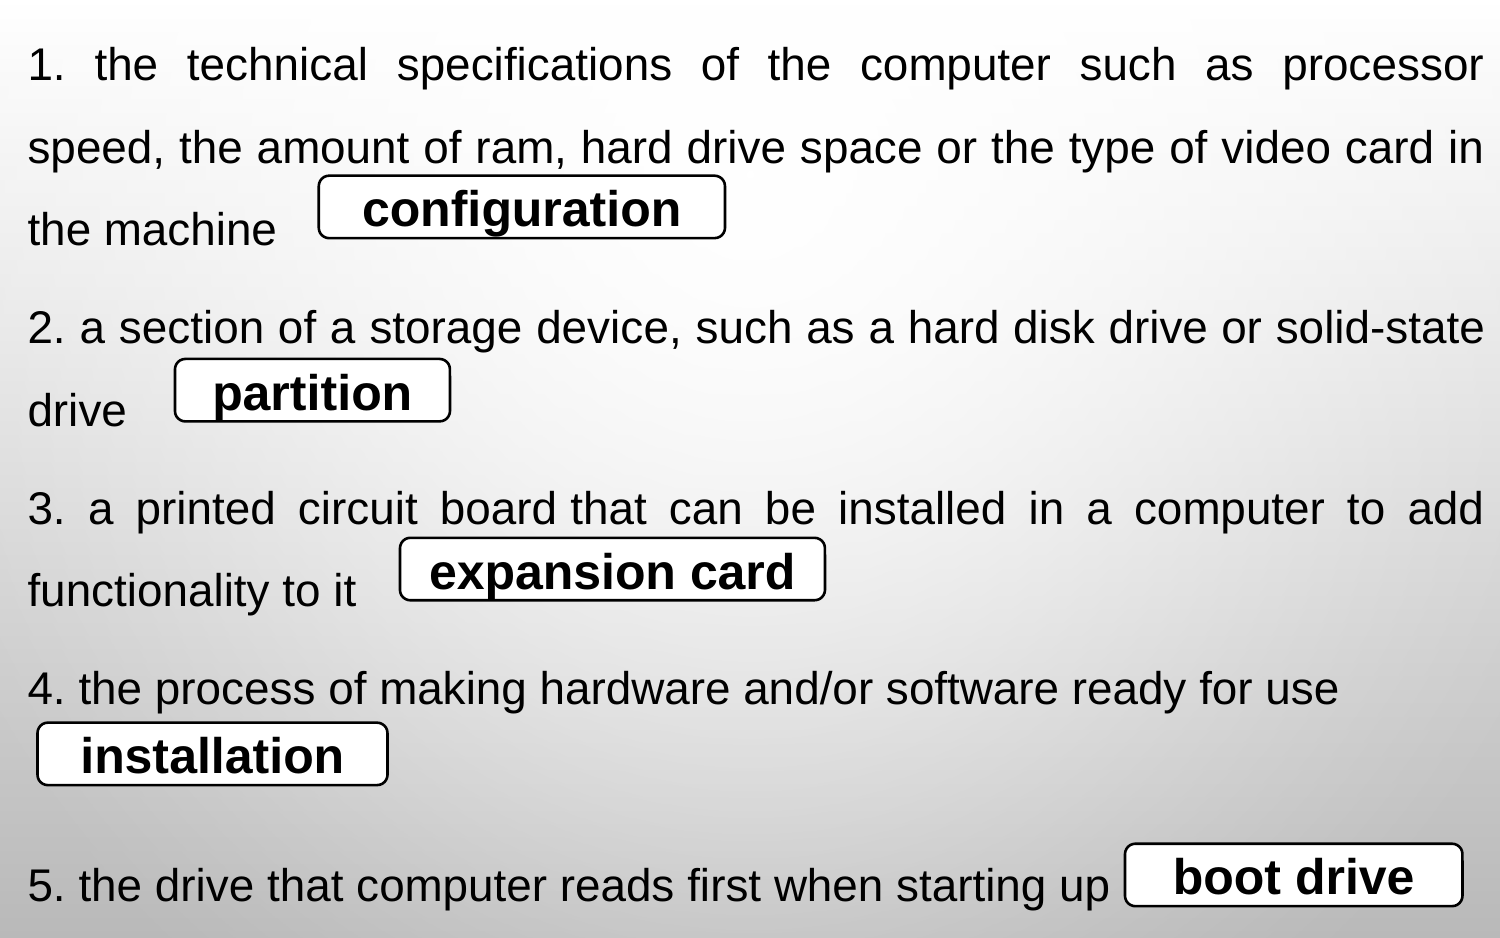

1. the technical specifications of the computer such as processor speed, the amount of ram, hard drive space or the type of video card in the machine
2. a section of a storage device, such as a hard disk drive or solid-state drive
3. a printed circuit board that can be installed in a computer to add functionality to it
4. the process of making hardware and/or software ready for use

5. the drive that computer reads first when starting up
configuration
partition
expansion card
installation
boot drive